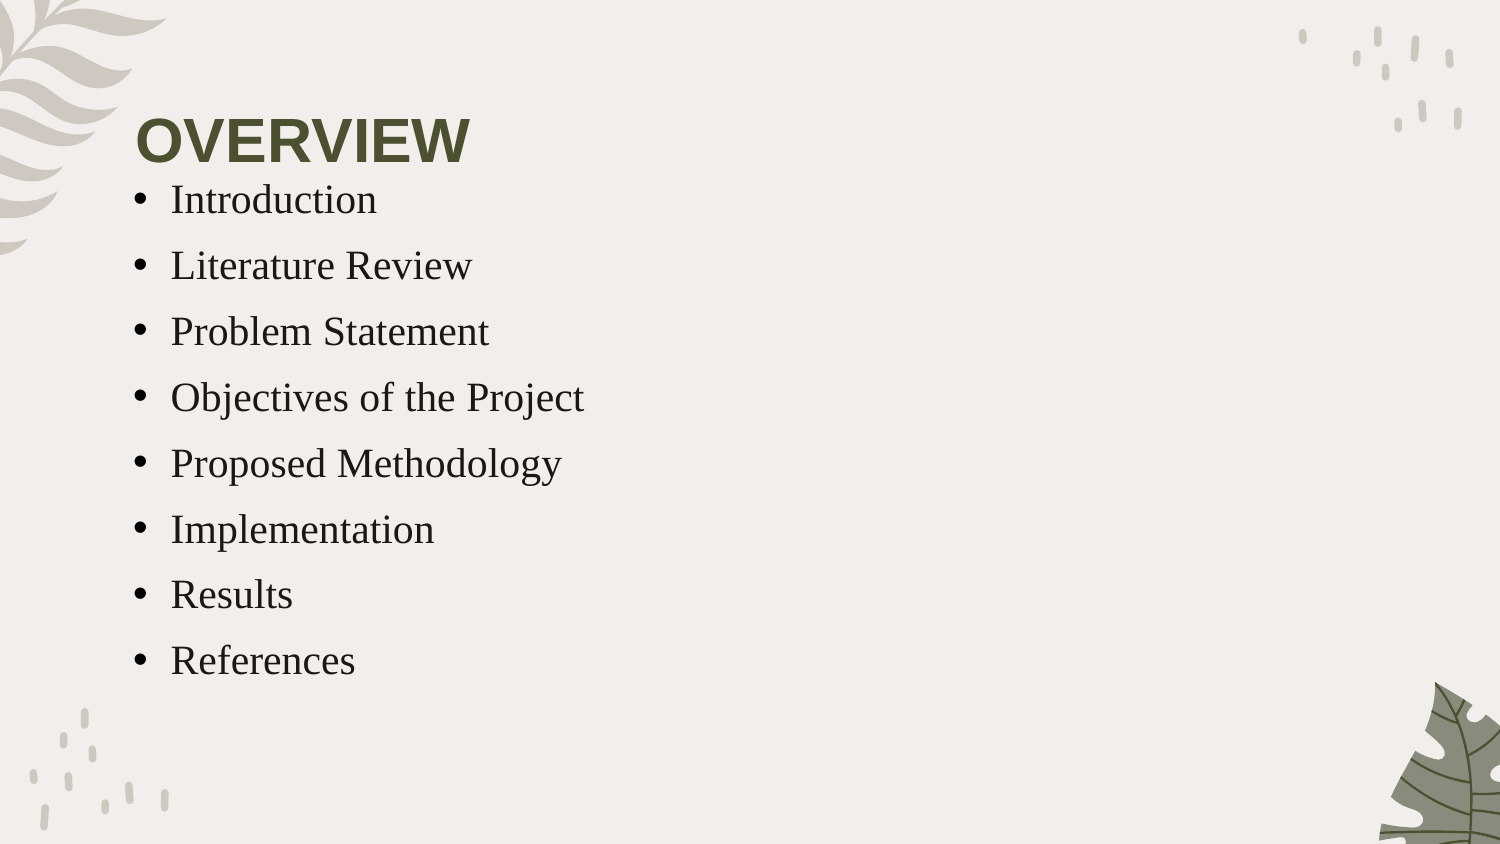

# OVERVIEW
Introduction
Literature Review
Problem Statement
Objectives of the Project
Proposed Methodology
Implementation
Results
References